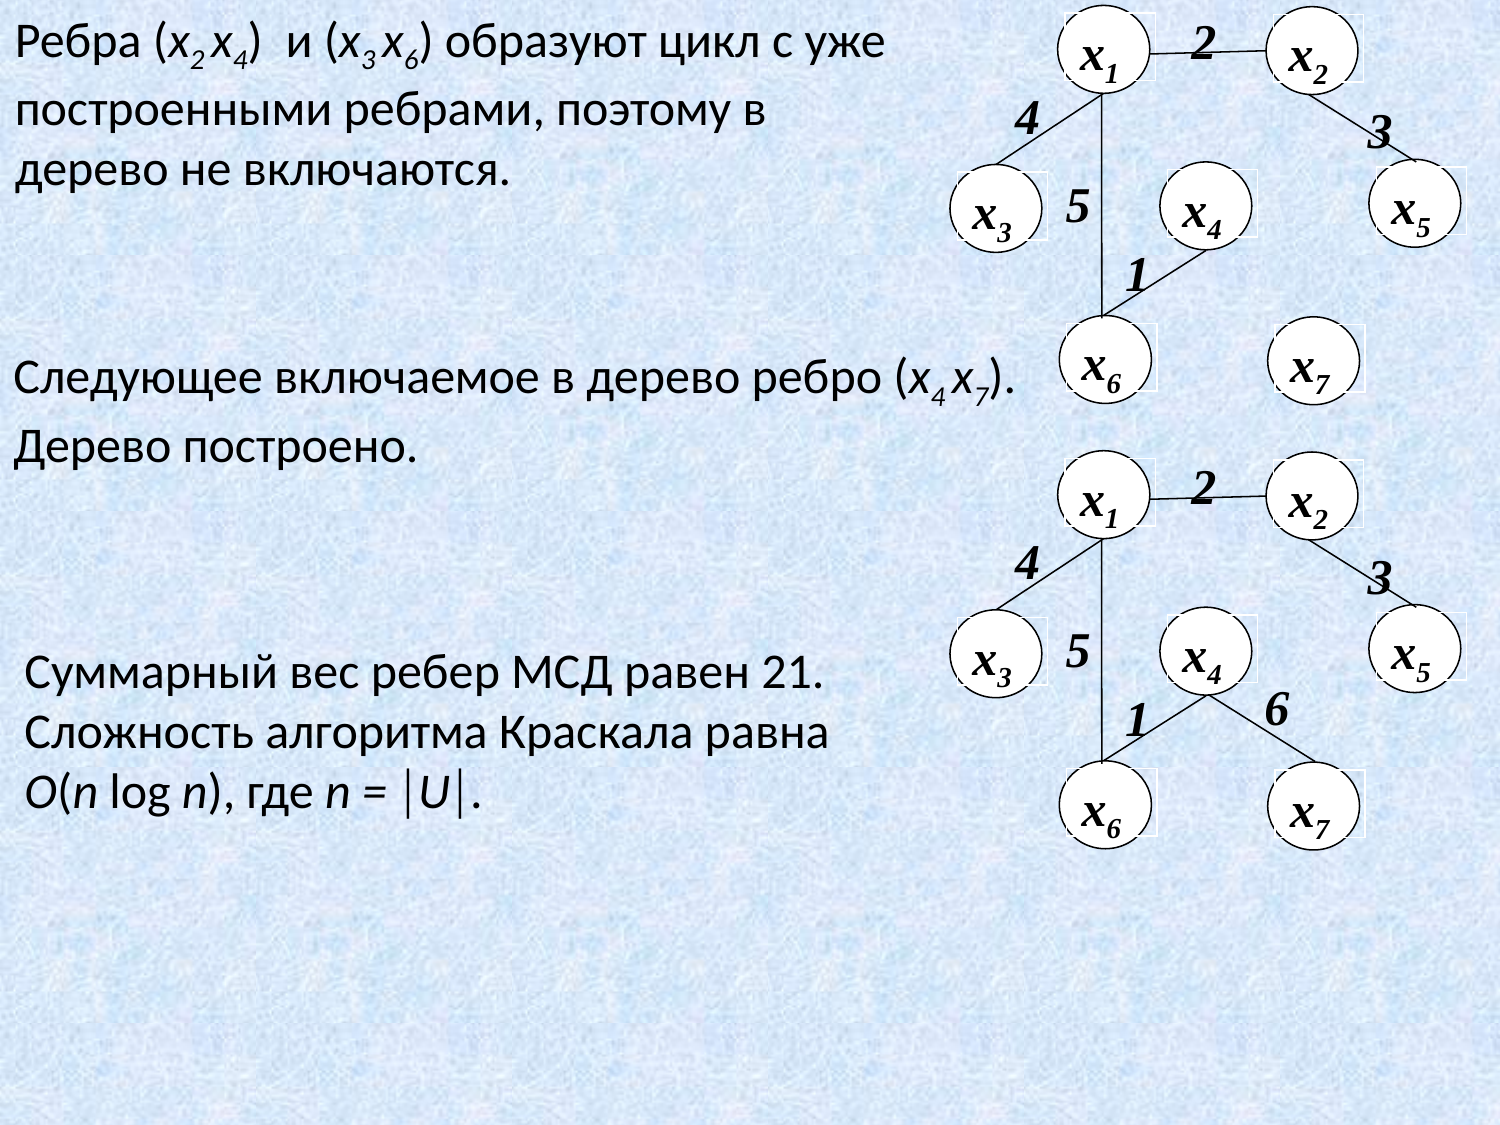

2

х1

х2
4

х4

х3
5

х6

х7
3

х5
1

Ребра (х2 х4)  и (х3 х6) образуют цикл с уже построенными ребрами, поэтому в дерево не включаются.
Следующее включаемое в дерево ребро (х4 х7). Дерево построено.

2

х1

х2
4

х4

х3
5

6

х6

х7
3

х5
1

Суммарный вес ребер МСД равен 21.
Сложность алгоритма Краскала равна O(n log n), где n = |U|.